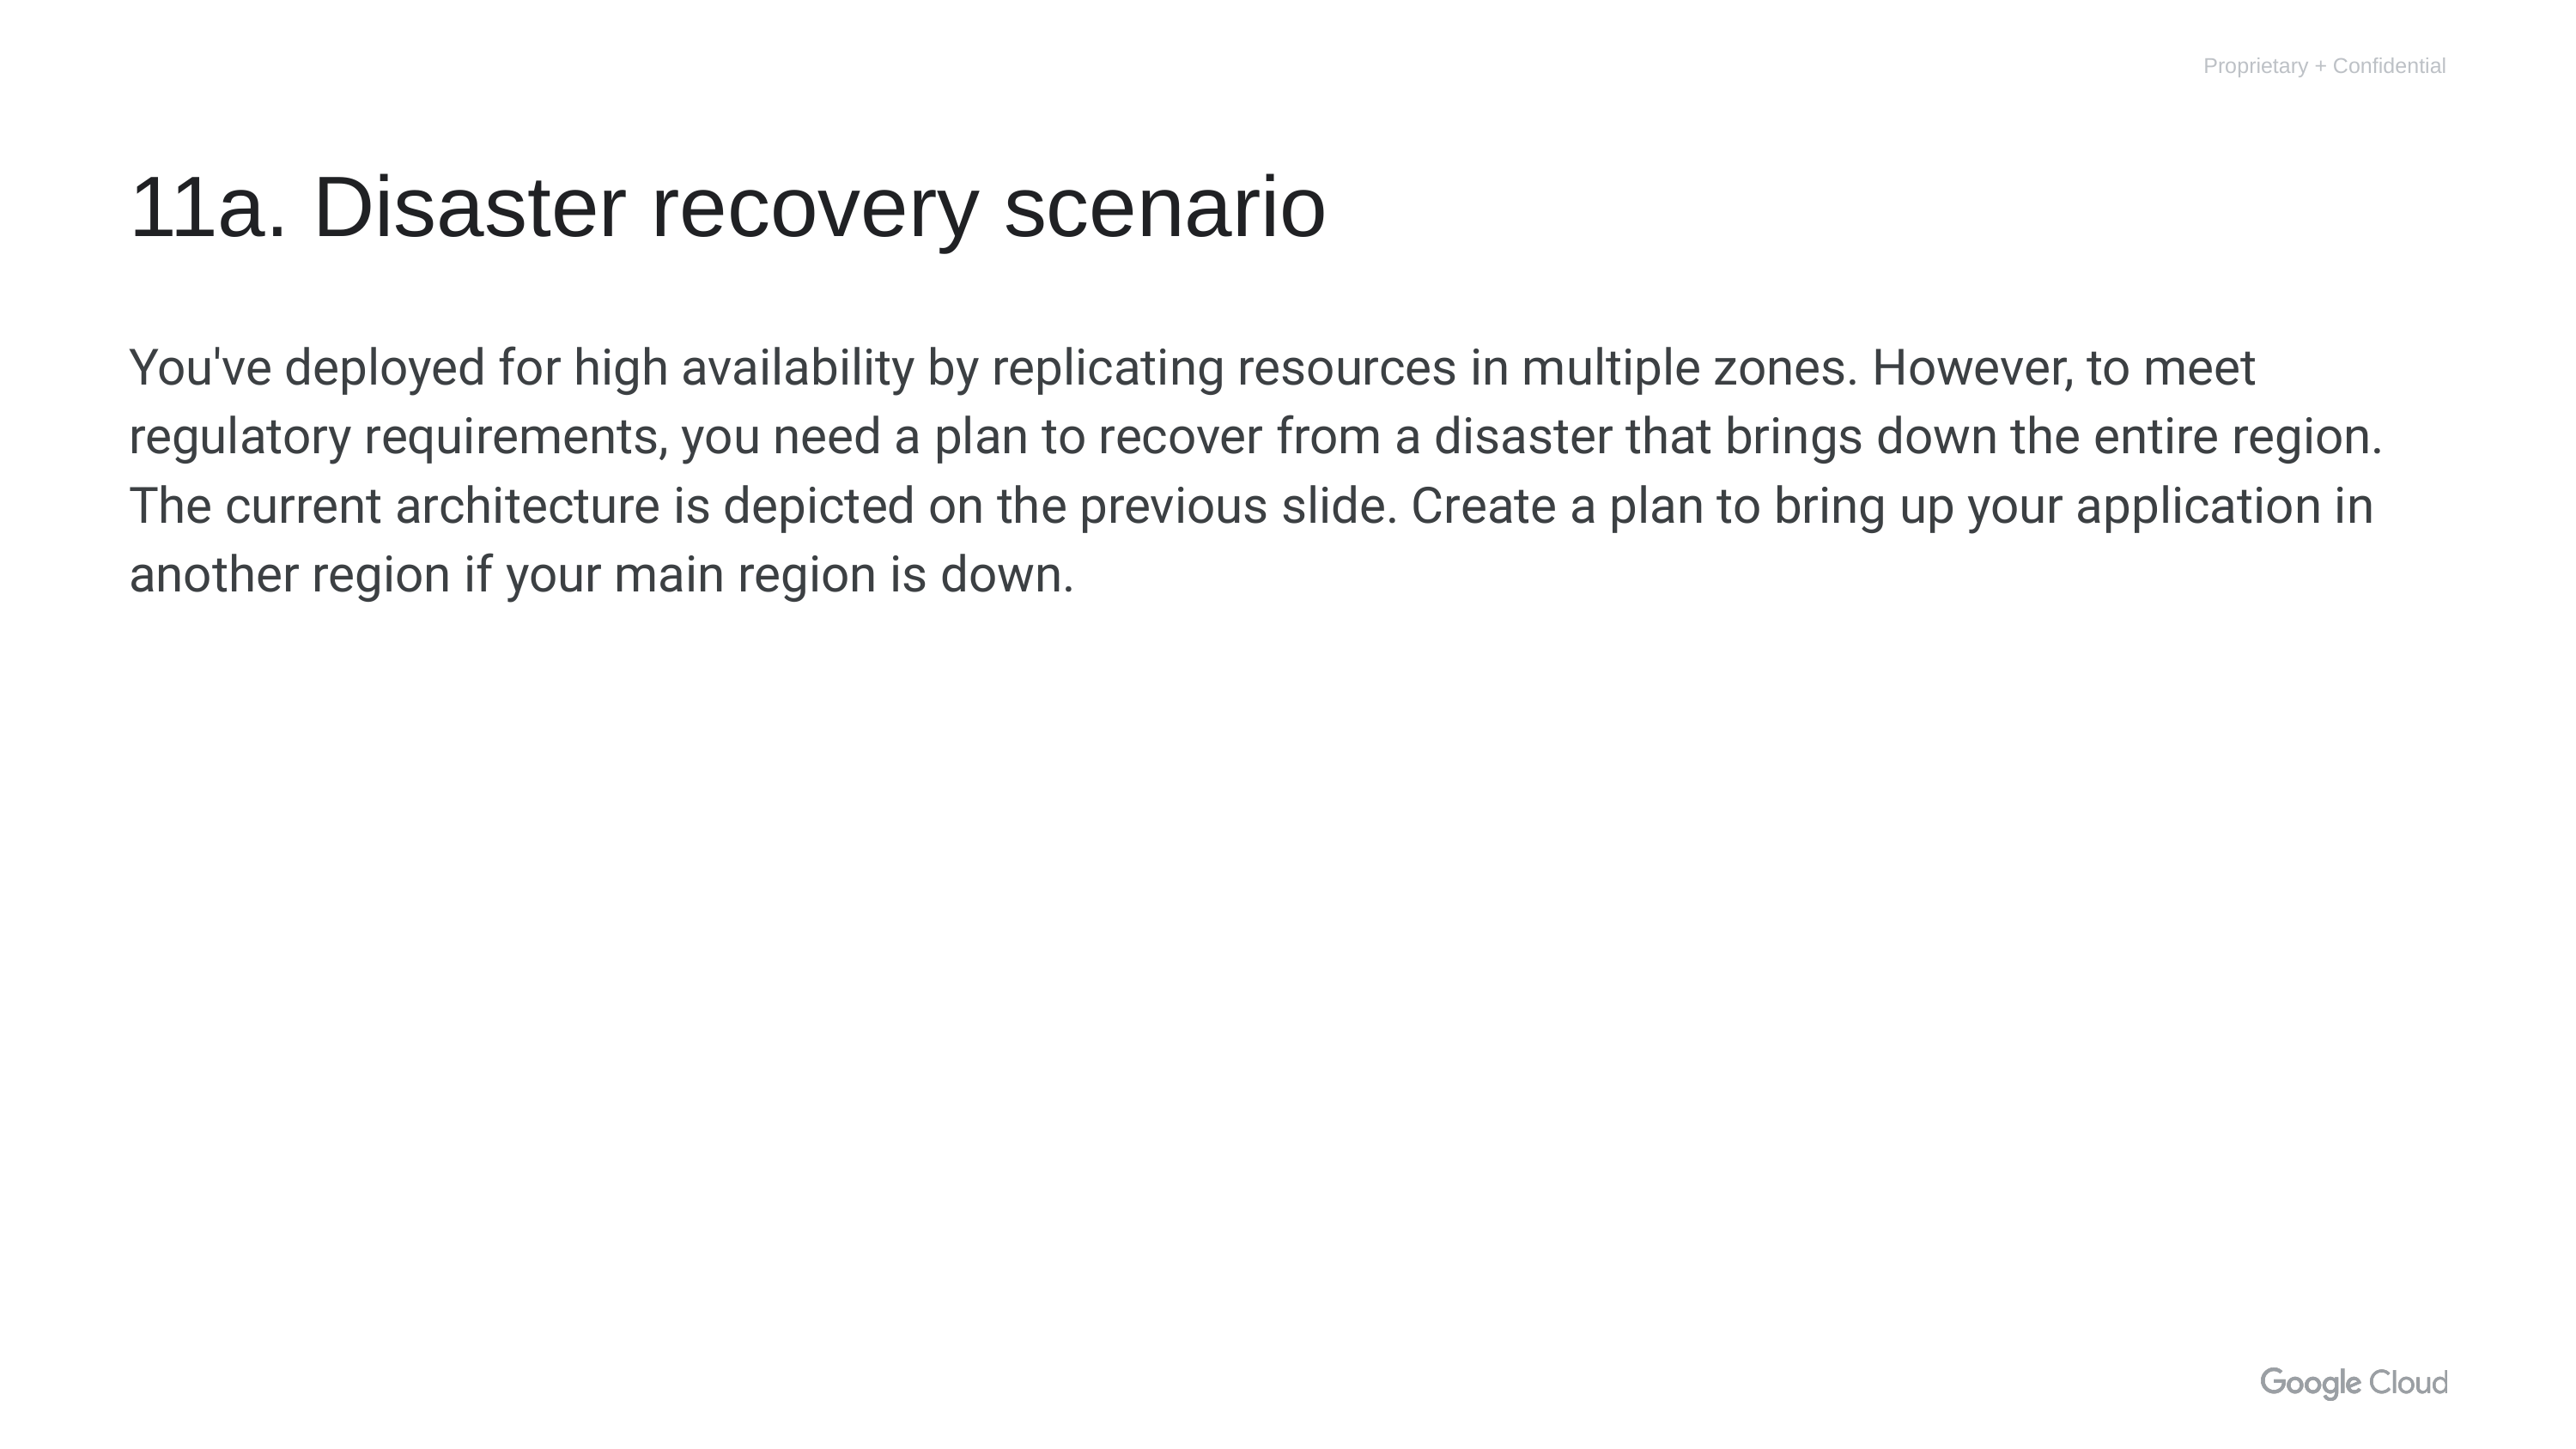

# 11a. Disaster recovery scenario

You've deployed for high availability by replicating resources in multiple zones. However, to meet regulatory requirements, you need a plan to recover from a disaster that brings down the entire region. The current architecture is depicted on the previous slide. Create a plan to bring up your application in another region if your main region is down.